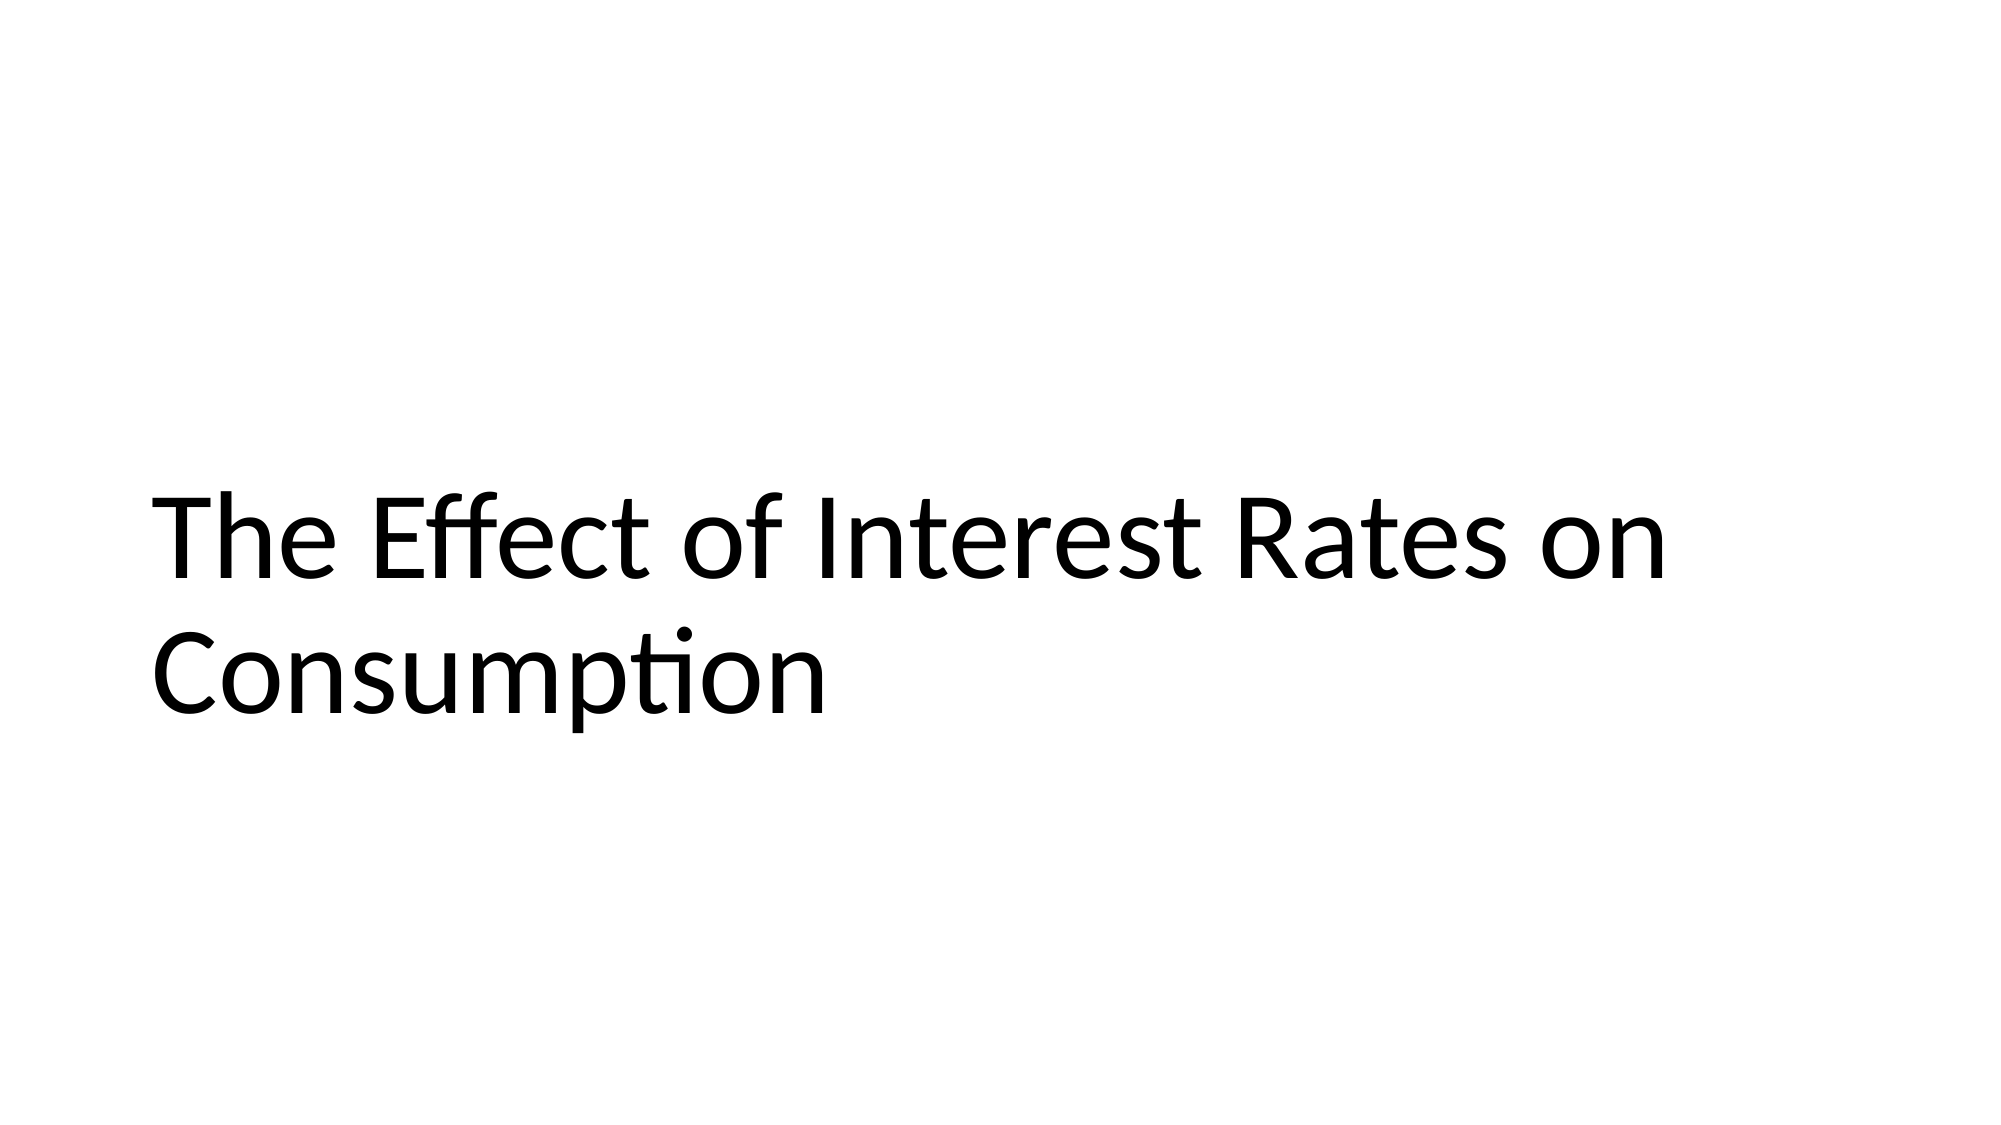

# The Effect of Interest Rates on Consumption